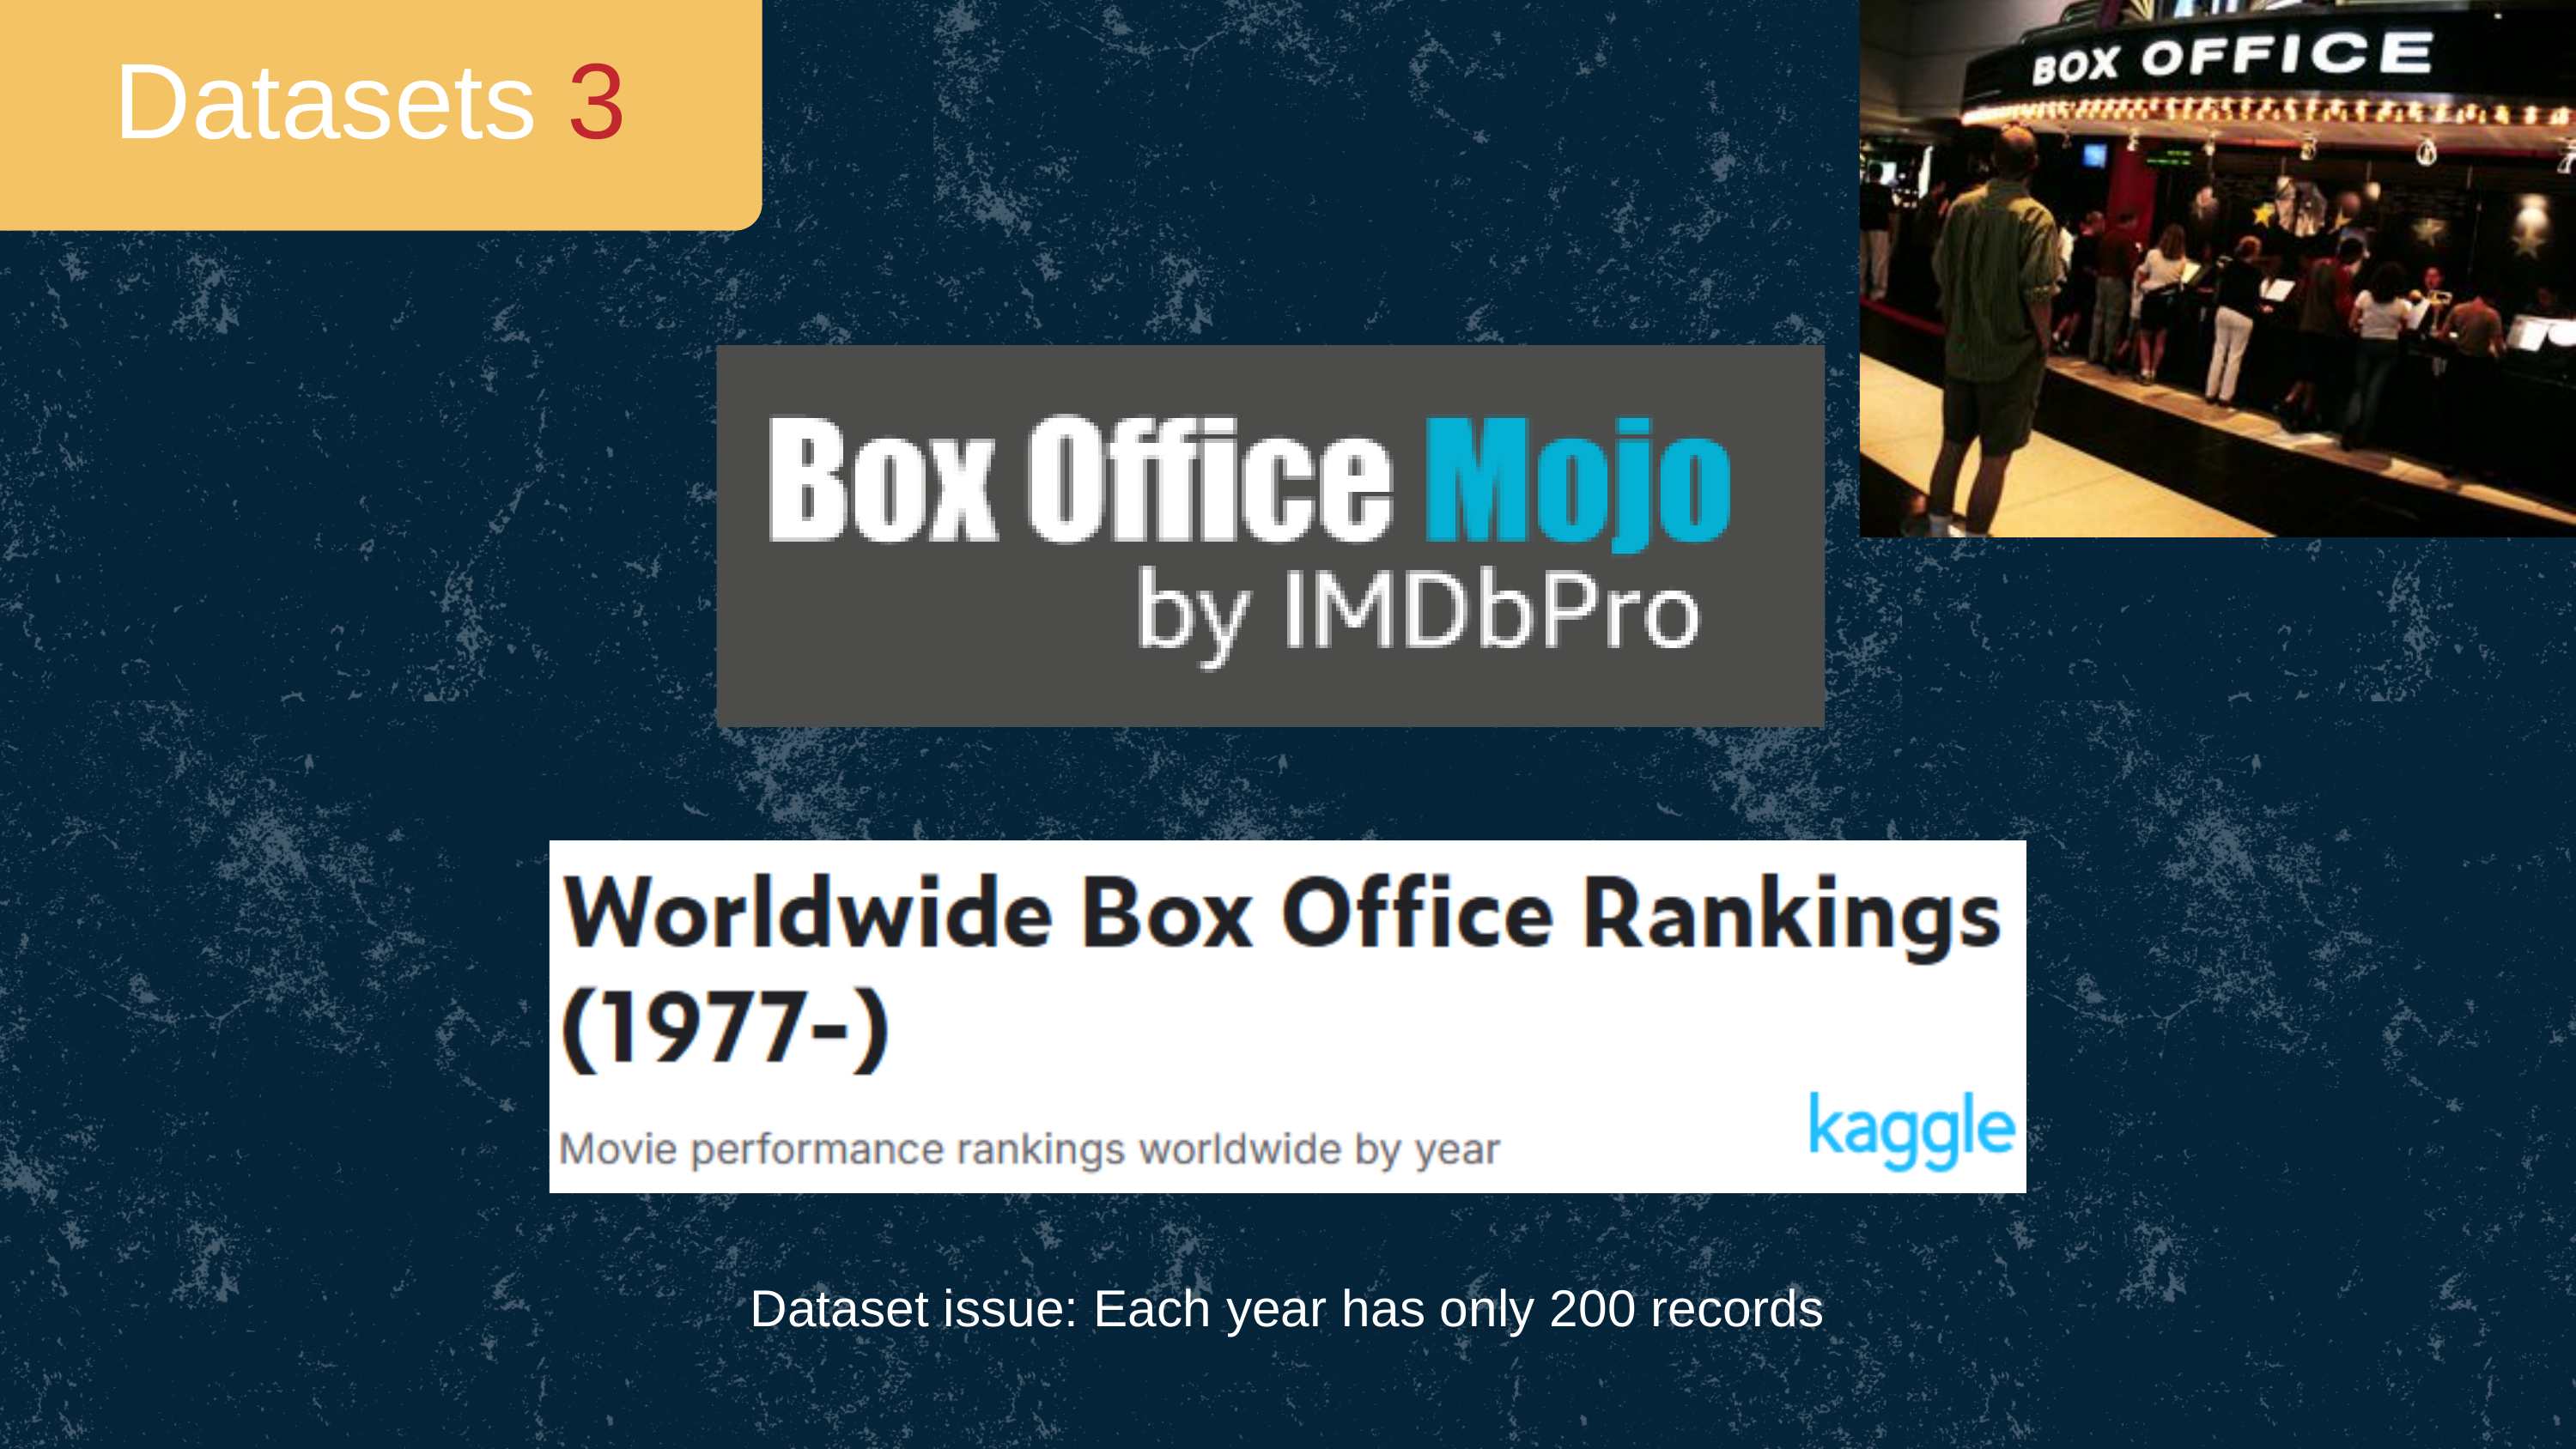

Datasets 3

Dataset issue: Each year has only 200 records